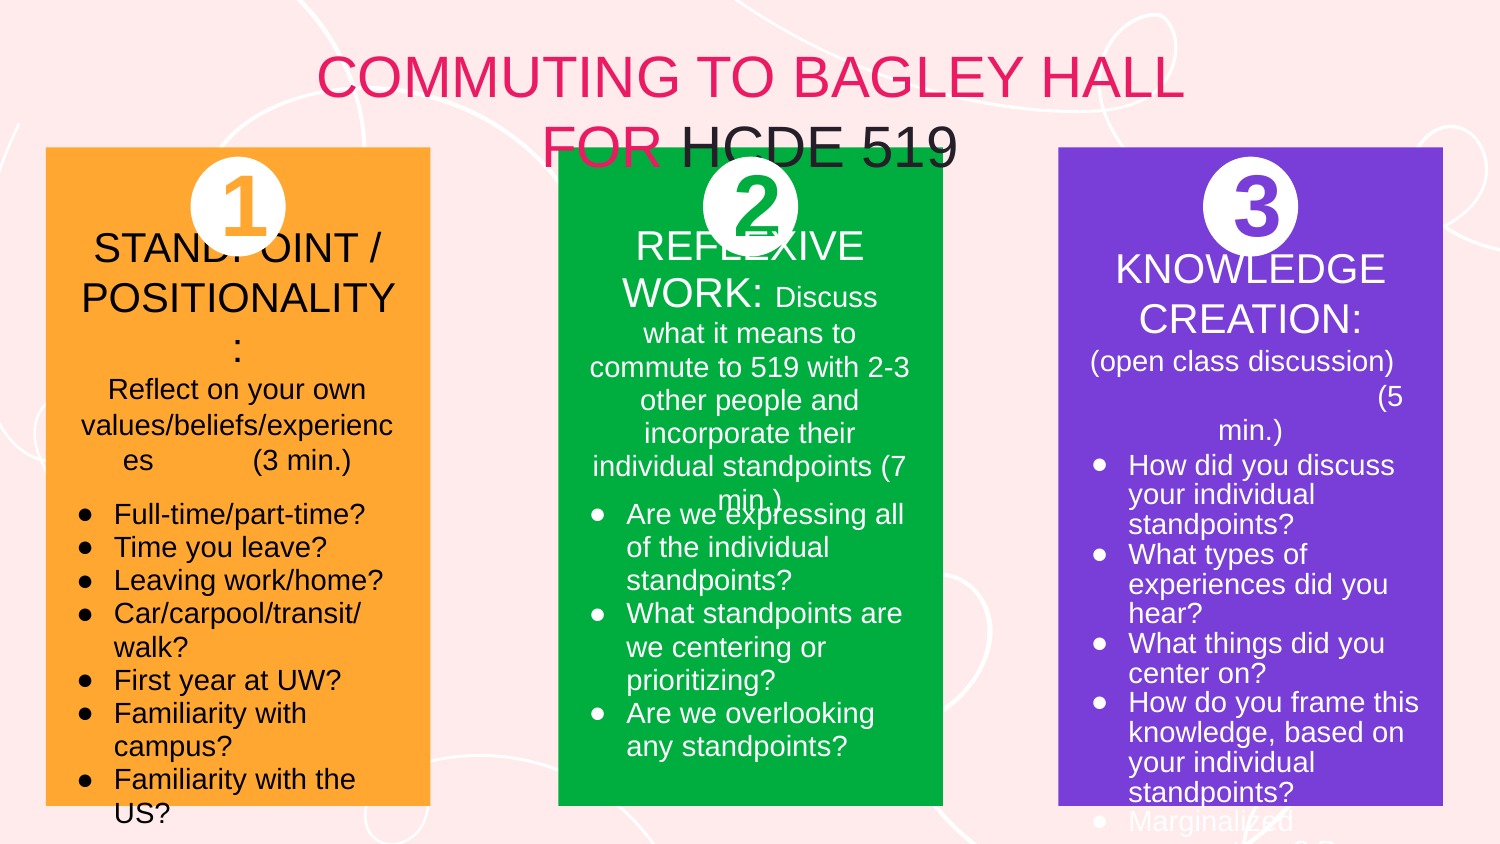

COMMUTING TO BAGLEY HALL FOR HCDE 519
1
2
3

# STANDPOINT / POSITIONALITY:
Reflect on your own values/beliefs/experiences            (3 min.)
REFLEXIVE WORK: Discuss what it means to commute to 519 with 2-3 other people and incorporate their individual standpoints (7 min.)
KNOWLEDGE CREATION:
(open class discussion)                                     (5 min.)

MERCURY
VENUS
How did you discuss your individual standpoints?
What types of experiences did you hear?
What things did you center on?
How do you frame this knowledge, based on your individual standpoints?
Marginalized perspectives? Power and prioritization?
Mercury is the closest planet to the Sun
Full-time/part-time?
Time you leave?
Leaving work/home?
Car/carpool/transit/walk?
First year at UW?
Familiarity with campus?
Familiarity with the US?
Are we expressing all of the individual standpoints?
What standpoints are we centering or prioritizing?
Are we overlooking any standpoints?
Venus has a beautiful name, but is hot